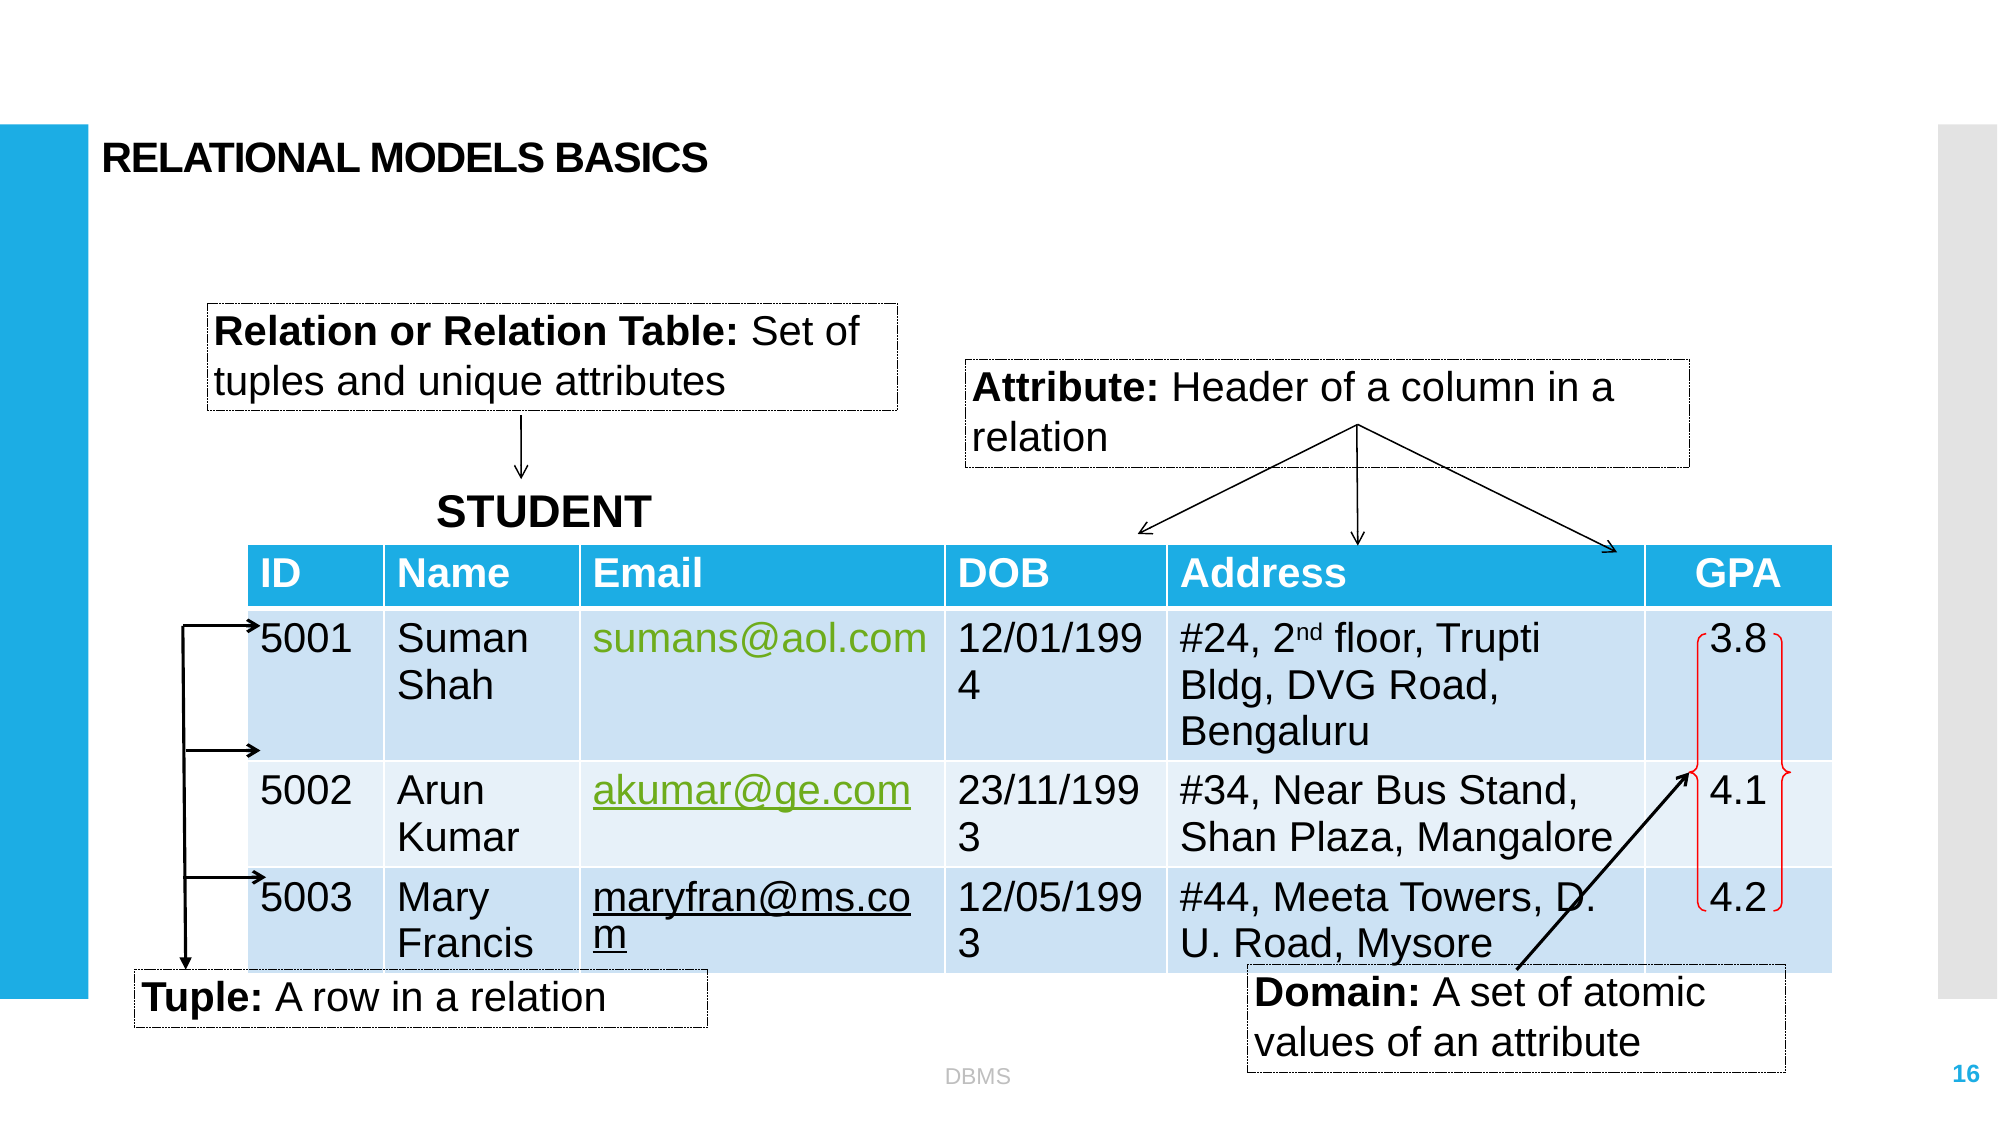

# RELATIONAL MODELS BASICS
Relation or Relation Table: Set of tuples and unique attributes
Attribute: Header of a column in a relation
STUDENT
| ID | Name | Email | DOB | Address | GPA |
| --- | --- | --- | --- | --- | --- |
| 5001 | Suman Shah | sumans@aol.com | 12/01/1994 | #24, 2nd floor, Trupti Bldg, DVG Road, Bengaluru | 3.8 |
| 5002 | Arun Kumar | akumar@ge.com | 23/11/1993 | #34, Near Bus Stand, Shan Plaza, Mangalore | 4.1 |
| 5003 | Mary Francis | maryfran@ms.com | 12/05/1993 | #44, Meeta Towers, D. U. Road, Mysore | 4.2 |

Domain: A set of atomic values of an attribute
Tuple: A row in a relation
16
DBMS